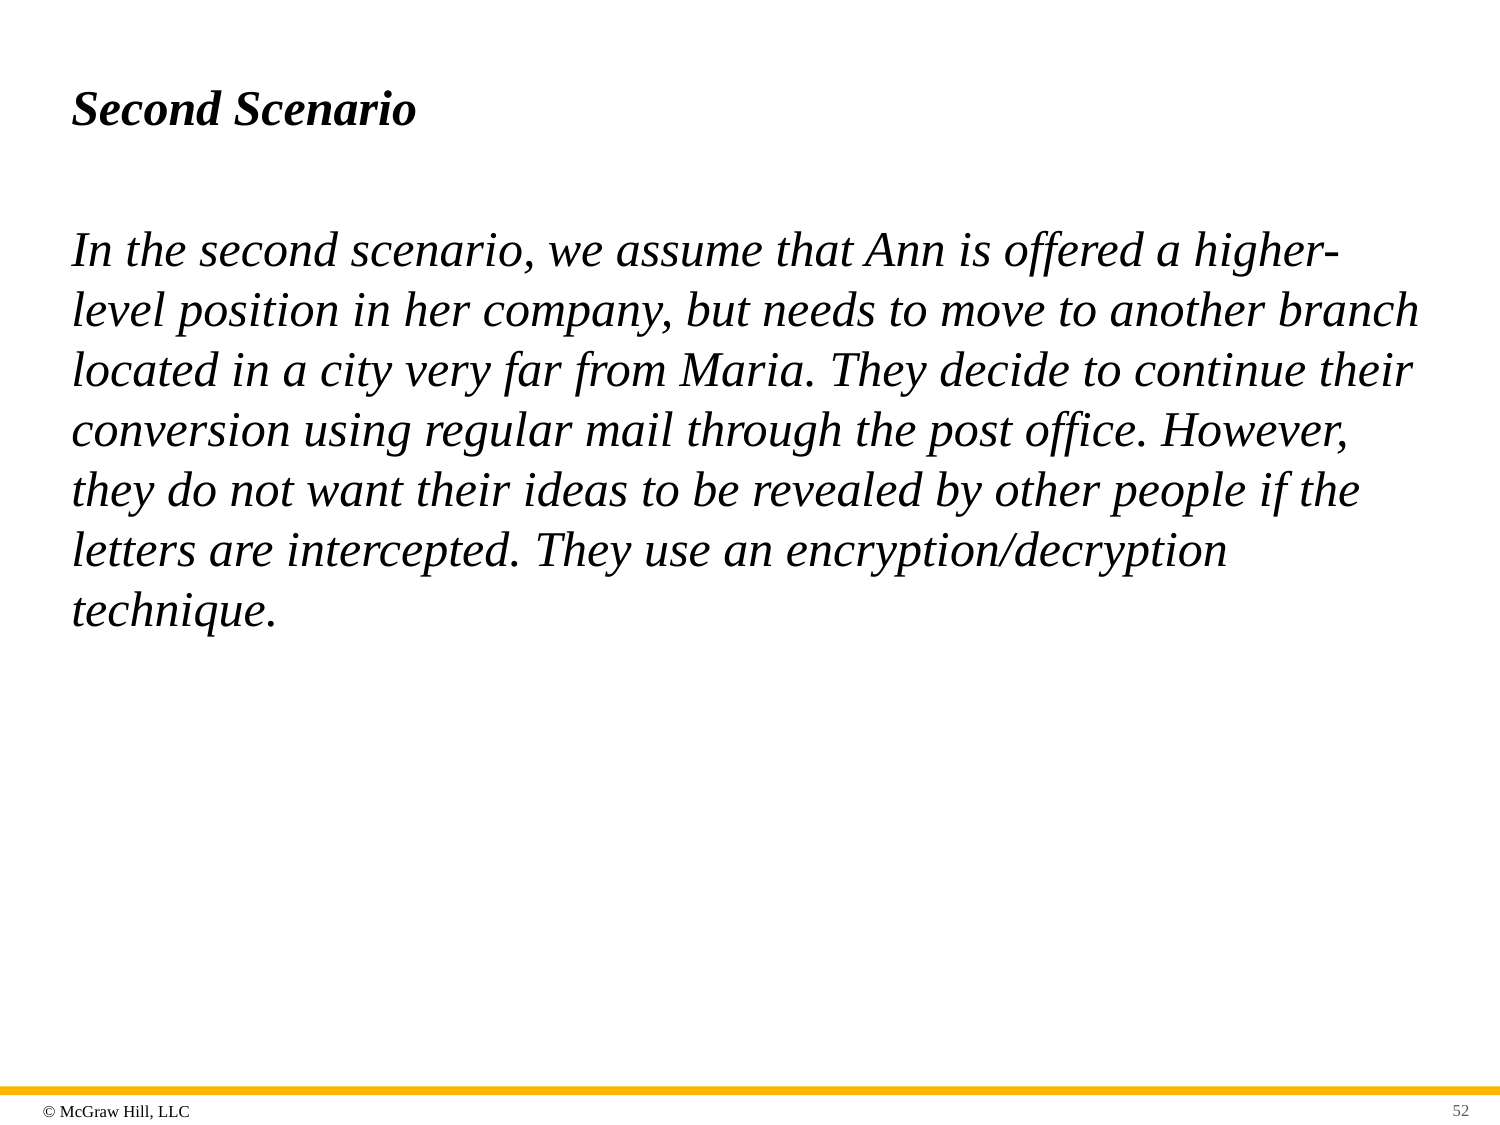

# Second Scenario
In the second scenario, we assume that Ann is offered a higher-level position in her company, but needs to move to another branch located in a city very far from Maria. They decide to continue their conversion using regular mail through the post office. However, they do not want their ideas to be revealed by other people if the letters are intercepted. They use an encryption/decryption technique.
52